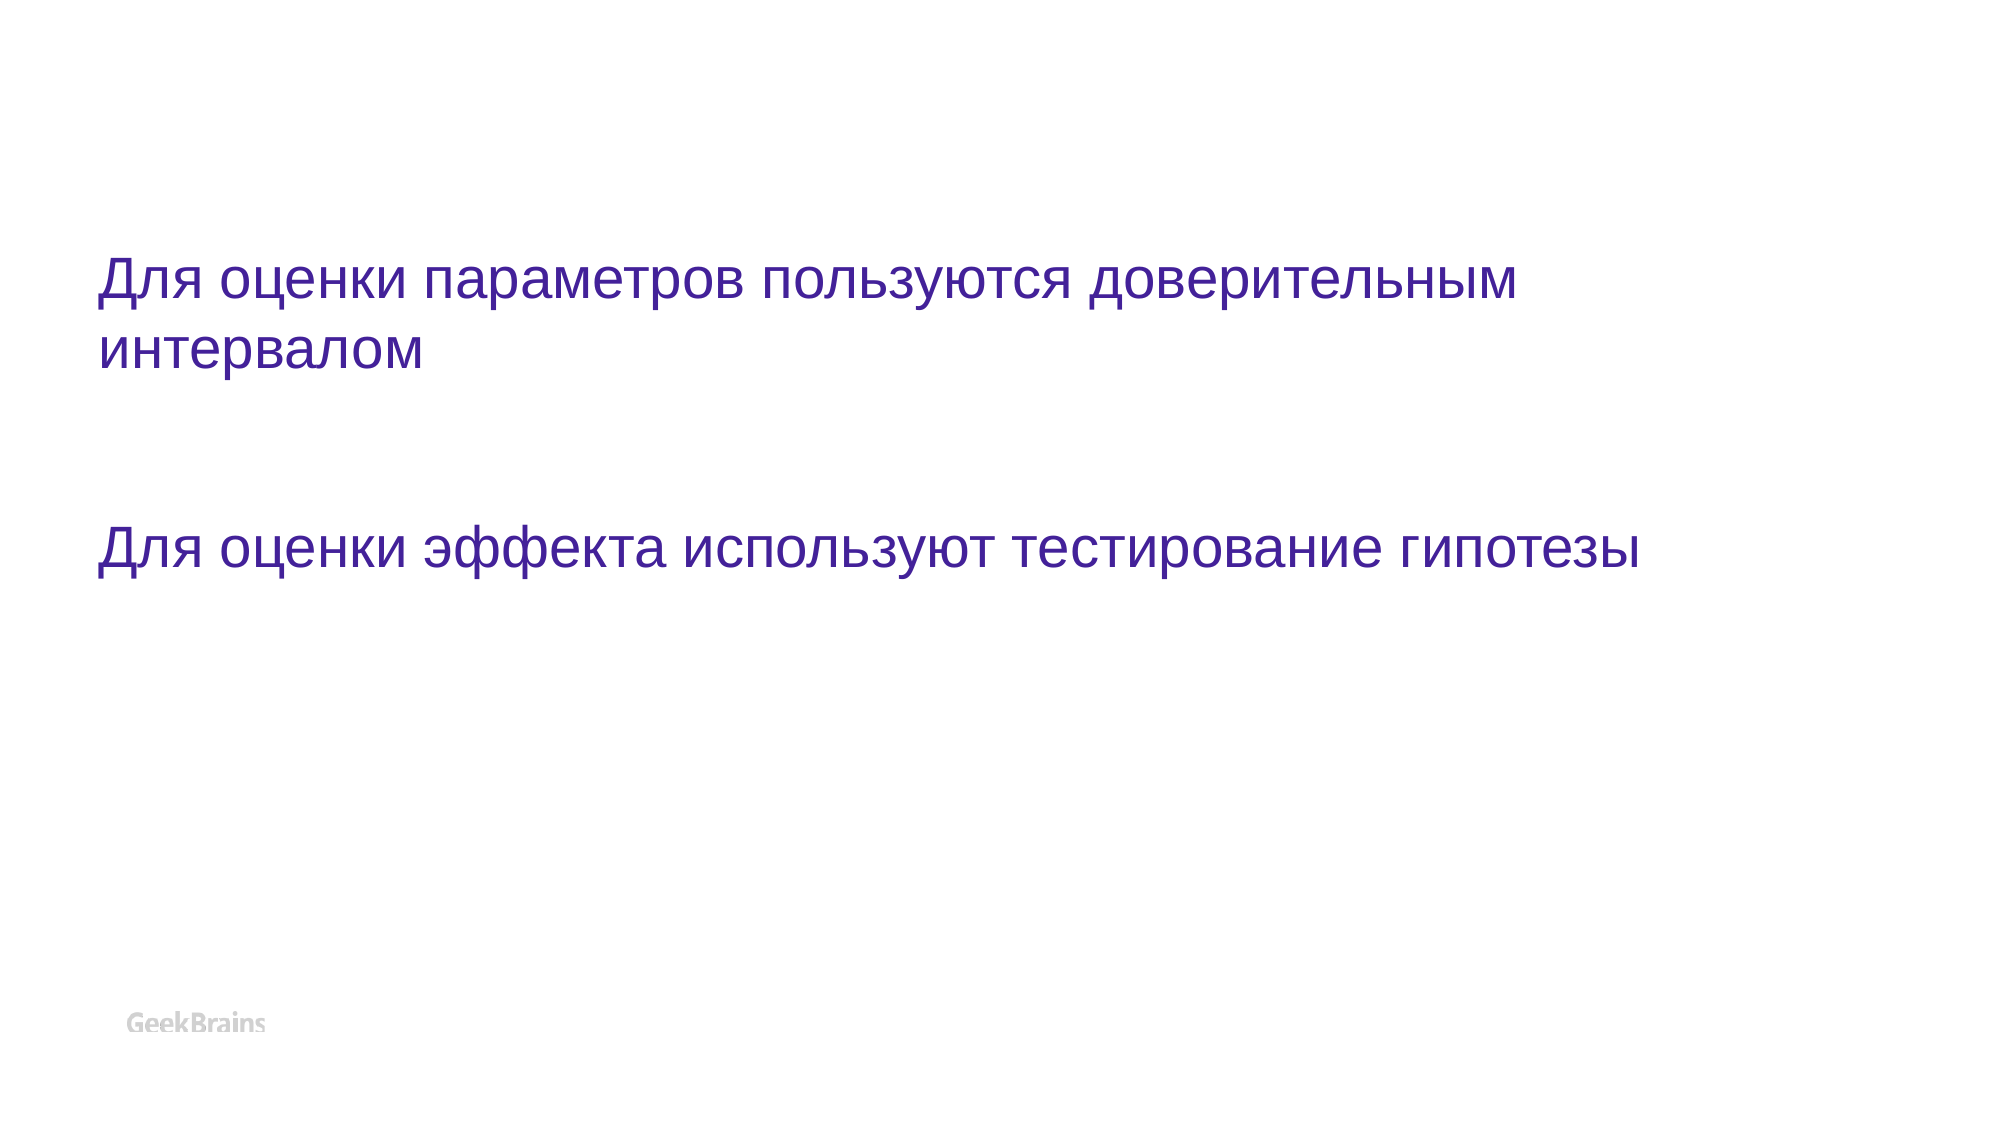

Для оценки параметров пользуются доверительным интервалом

Для оценки эффекта используют тестирование гипотезы